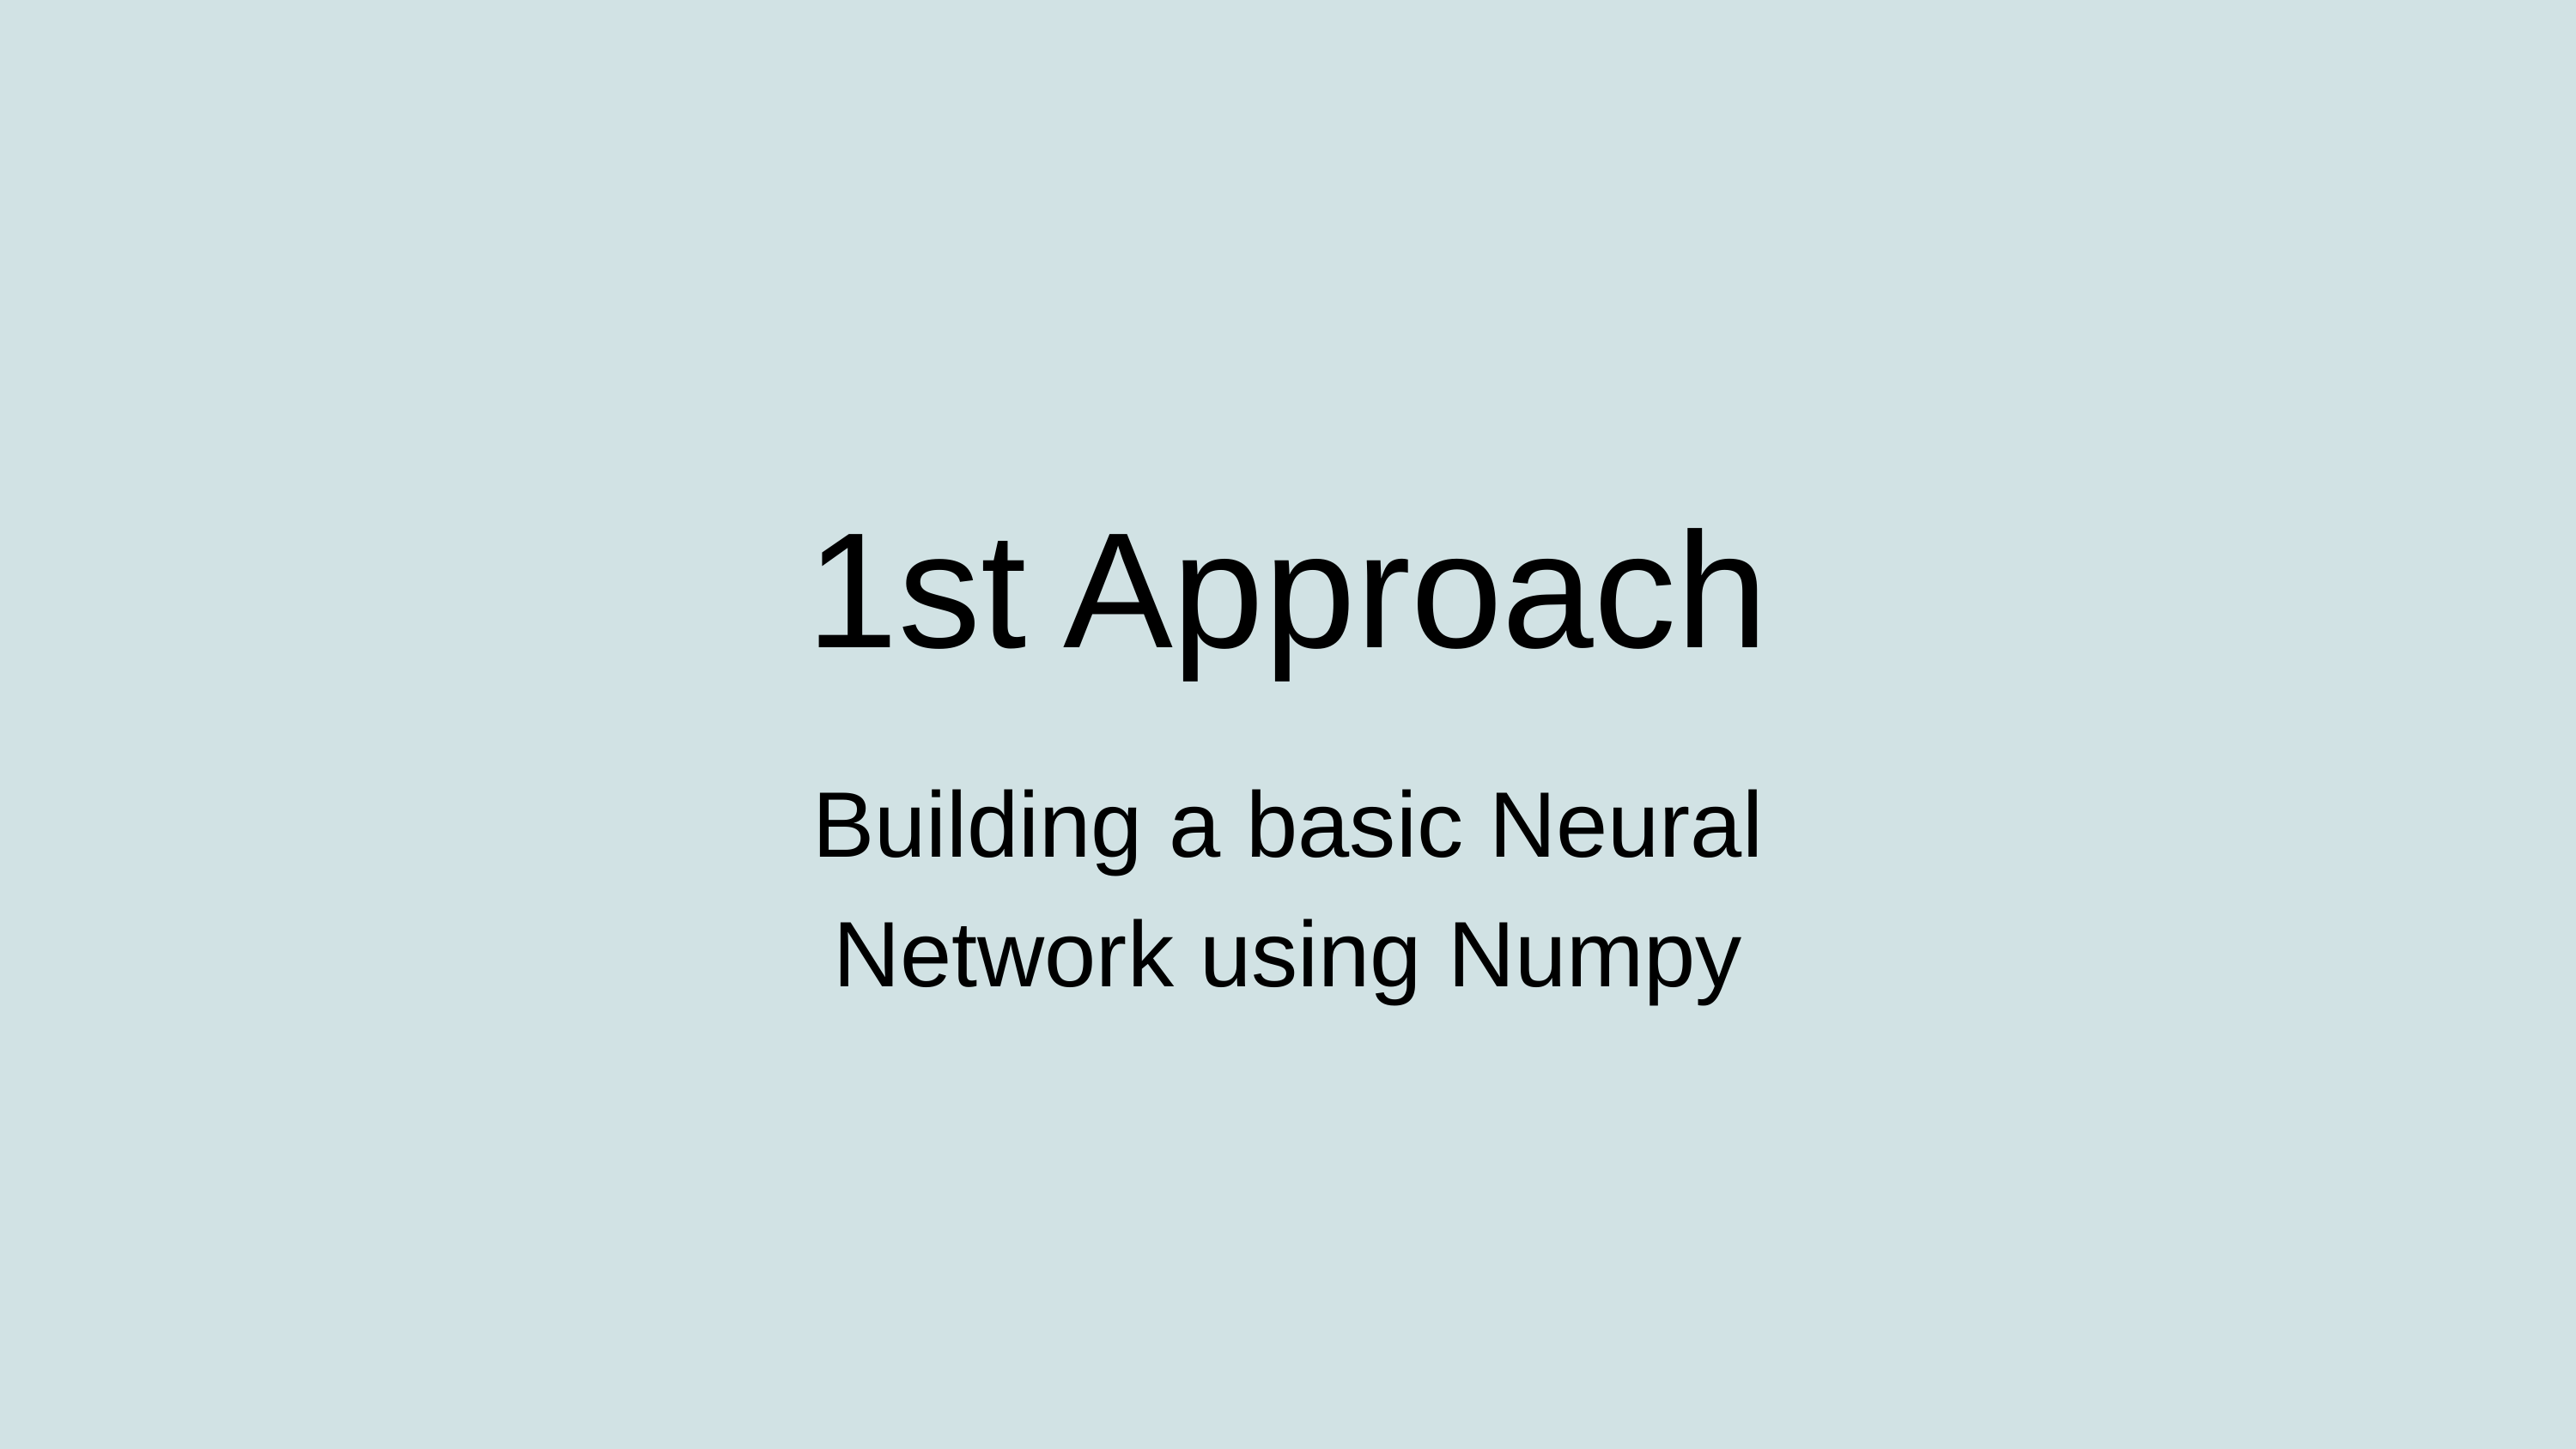

1st Approach

Building a basic Neural Network using Numpy